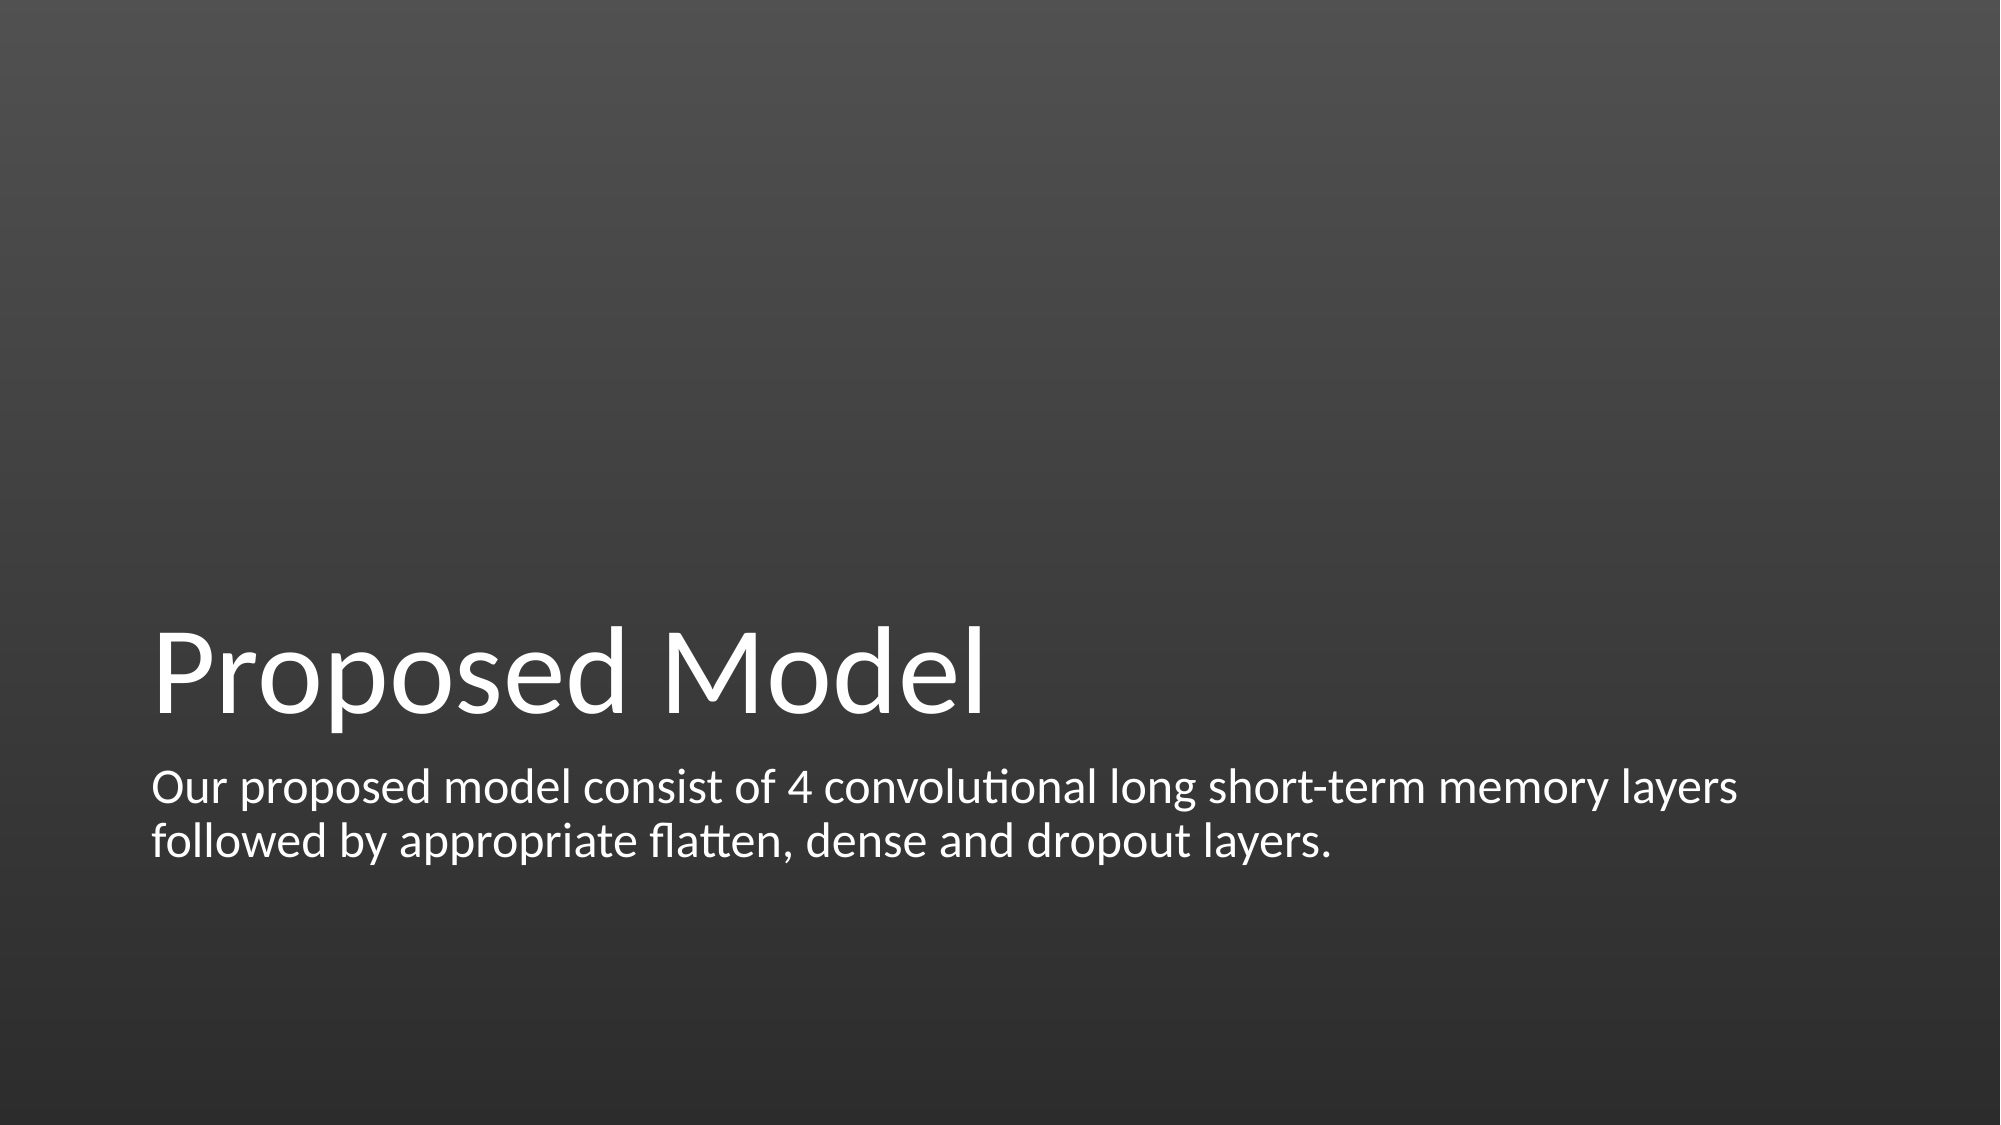

# Proposed Model
Our proposed model consist of 4 convolutional long short-term memory layers followed by appropriate flatten, dense and dropout layers.